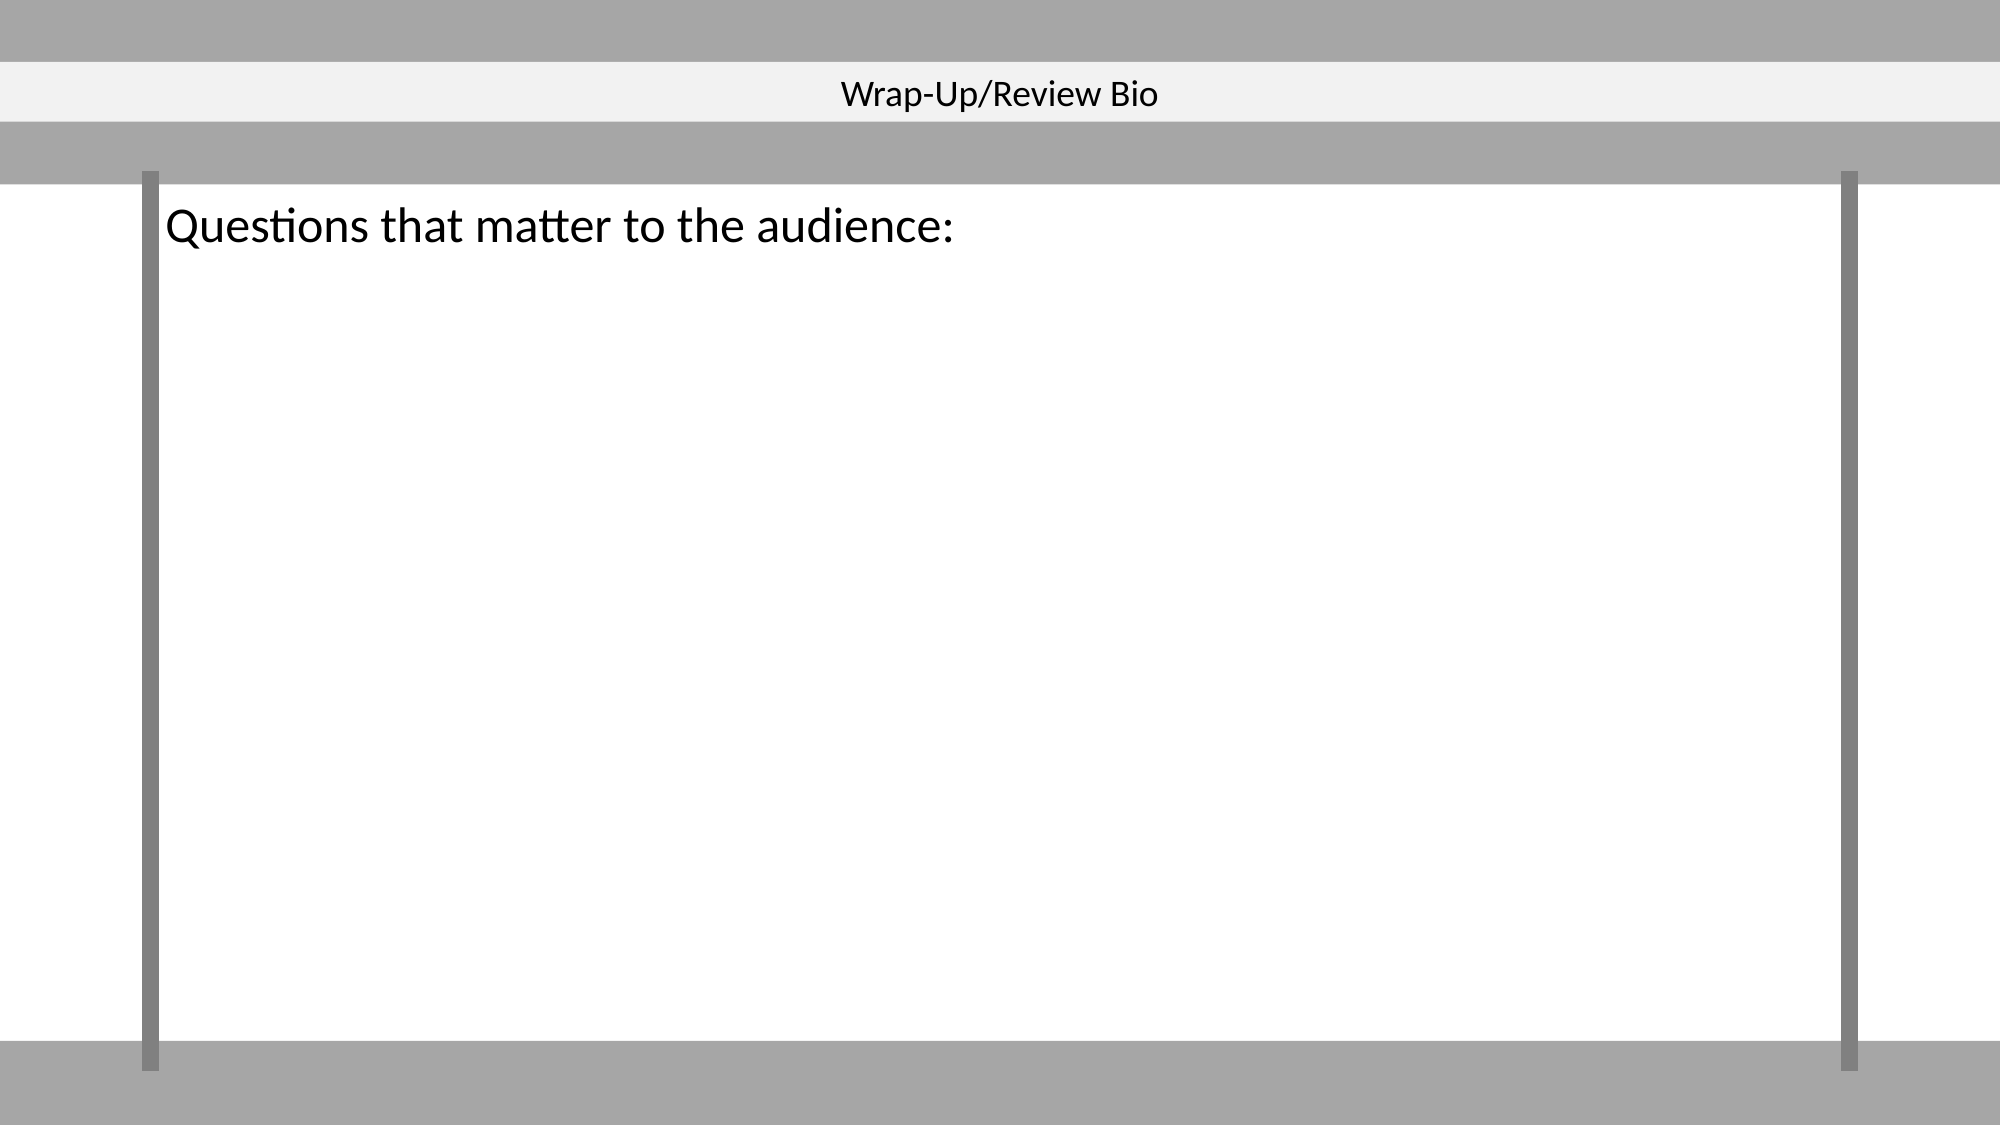

Wrap-Up/Review Bio
Questions that matter to the audience: